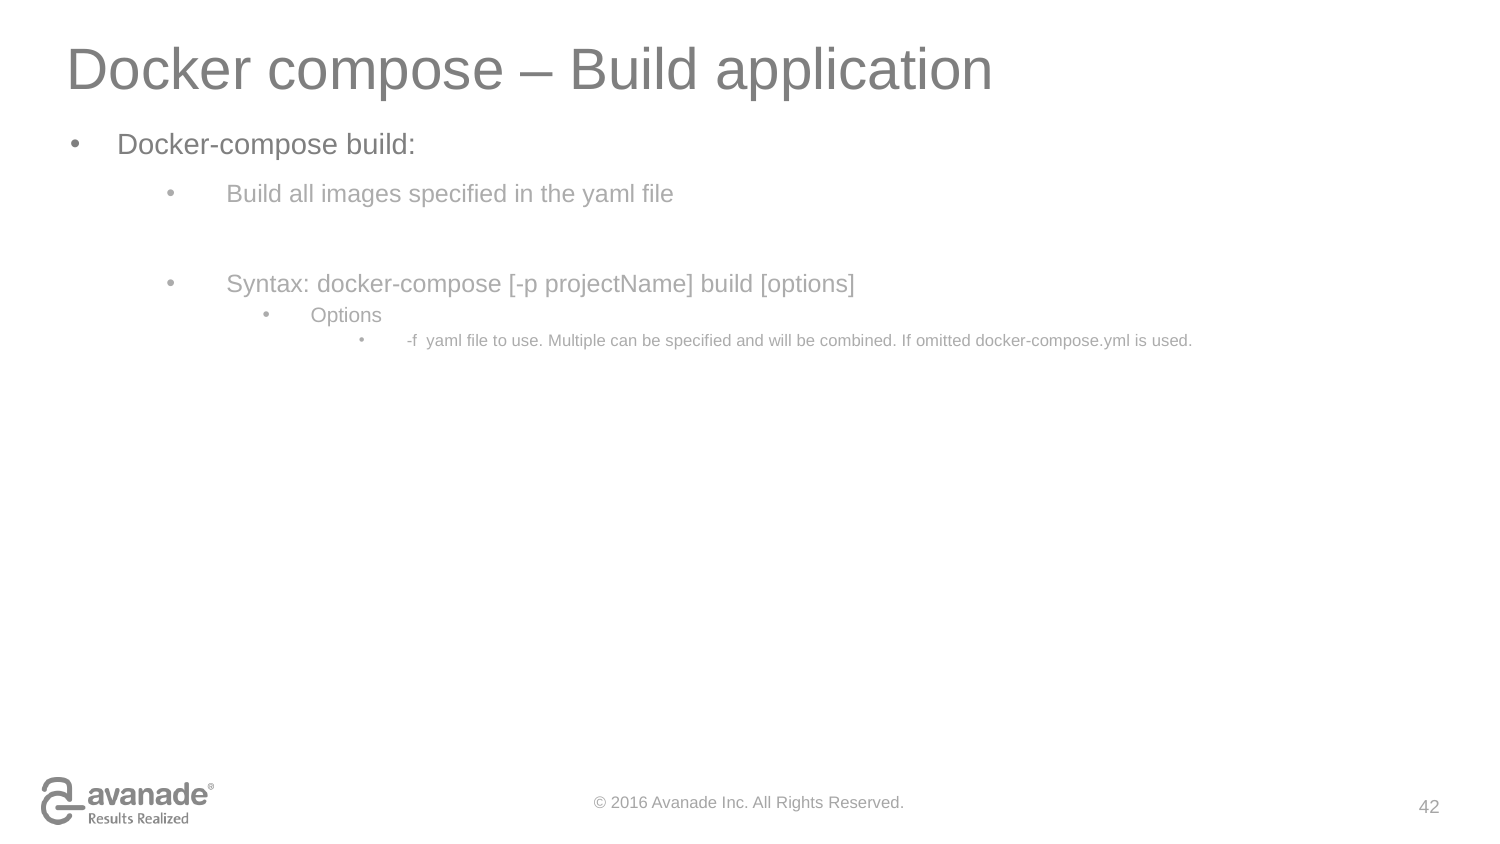

# Docker compose – Build application
Docker-compose build:
Build all images specified in the yaml file

Syntax: docker-compose [-p projectName] build [options]
Options
-f  yaml file to use. Multiple can be specified and will be combined. If omitted docker-compose.yml is used.